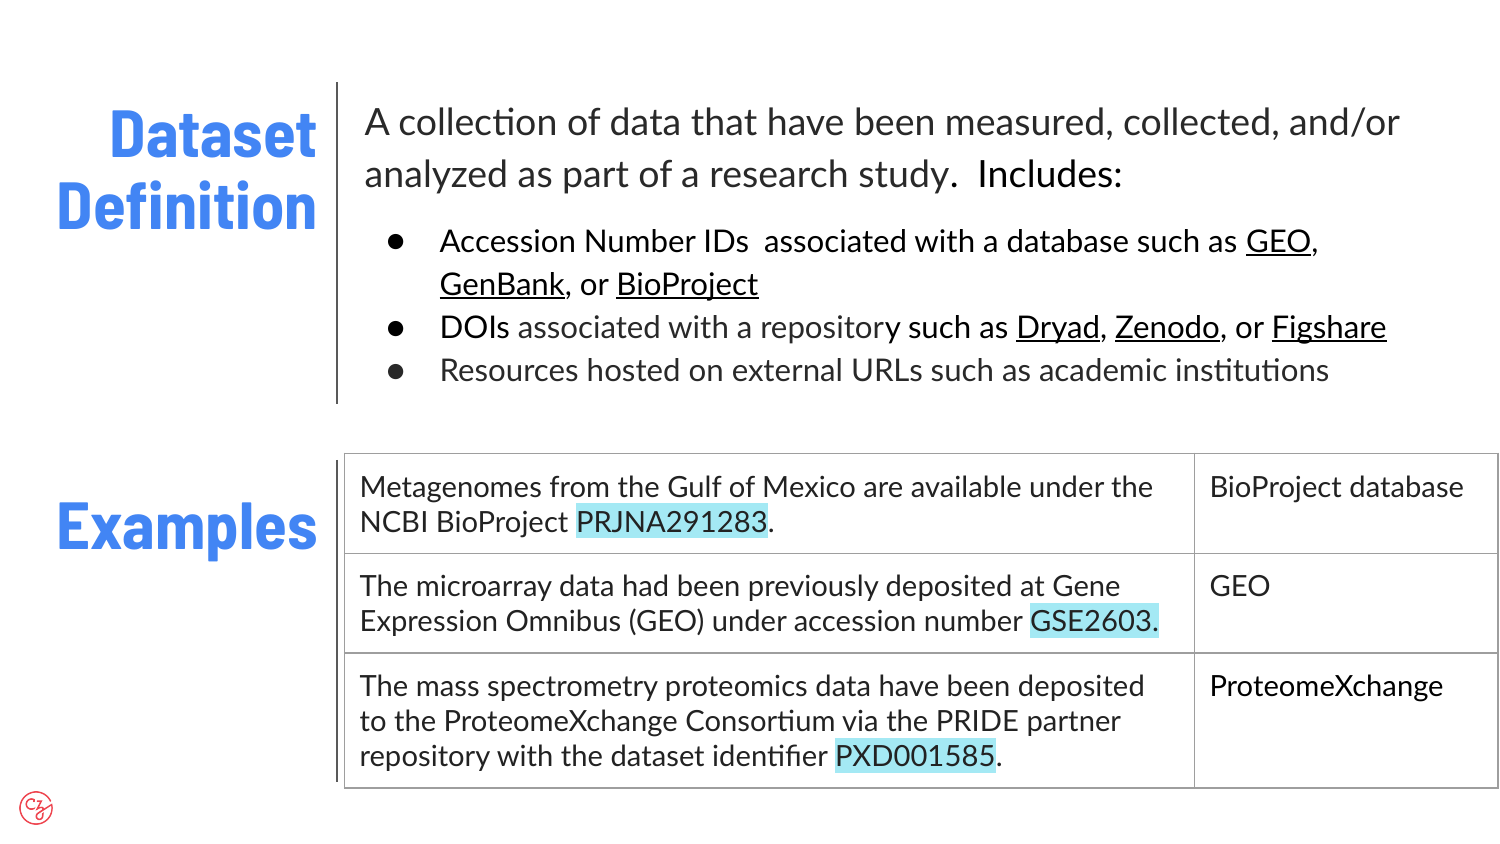

A collection of data that have been measured, collected, and/or analyzed as part of a research study.  Includes:
Accession Number IDs  associated with a database such as GEO, GenBank, or BioProject
DOIs associated with a repository such as Dryad, Zenodo, or Figshare
Resources hosted on external URLs such as academic institutions
Dataset Definition
| Metagenomes from the Gulf of Mexico are available under the NCBI BioProject PRJNA291283. | BioProject database |
| --- | --- |
| The microarray data had been previously deposited at Gene Expression Omnibus (GEO) under accession number GSE2603. | GEO |
| The mass spectrometry proteomics data have been deposited to the ProteomeXchange Consortium via the PRIDE partner repository with the dataset identifier PXD001585. | ProteomeXchange |
Examples